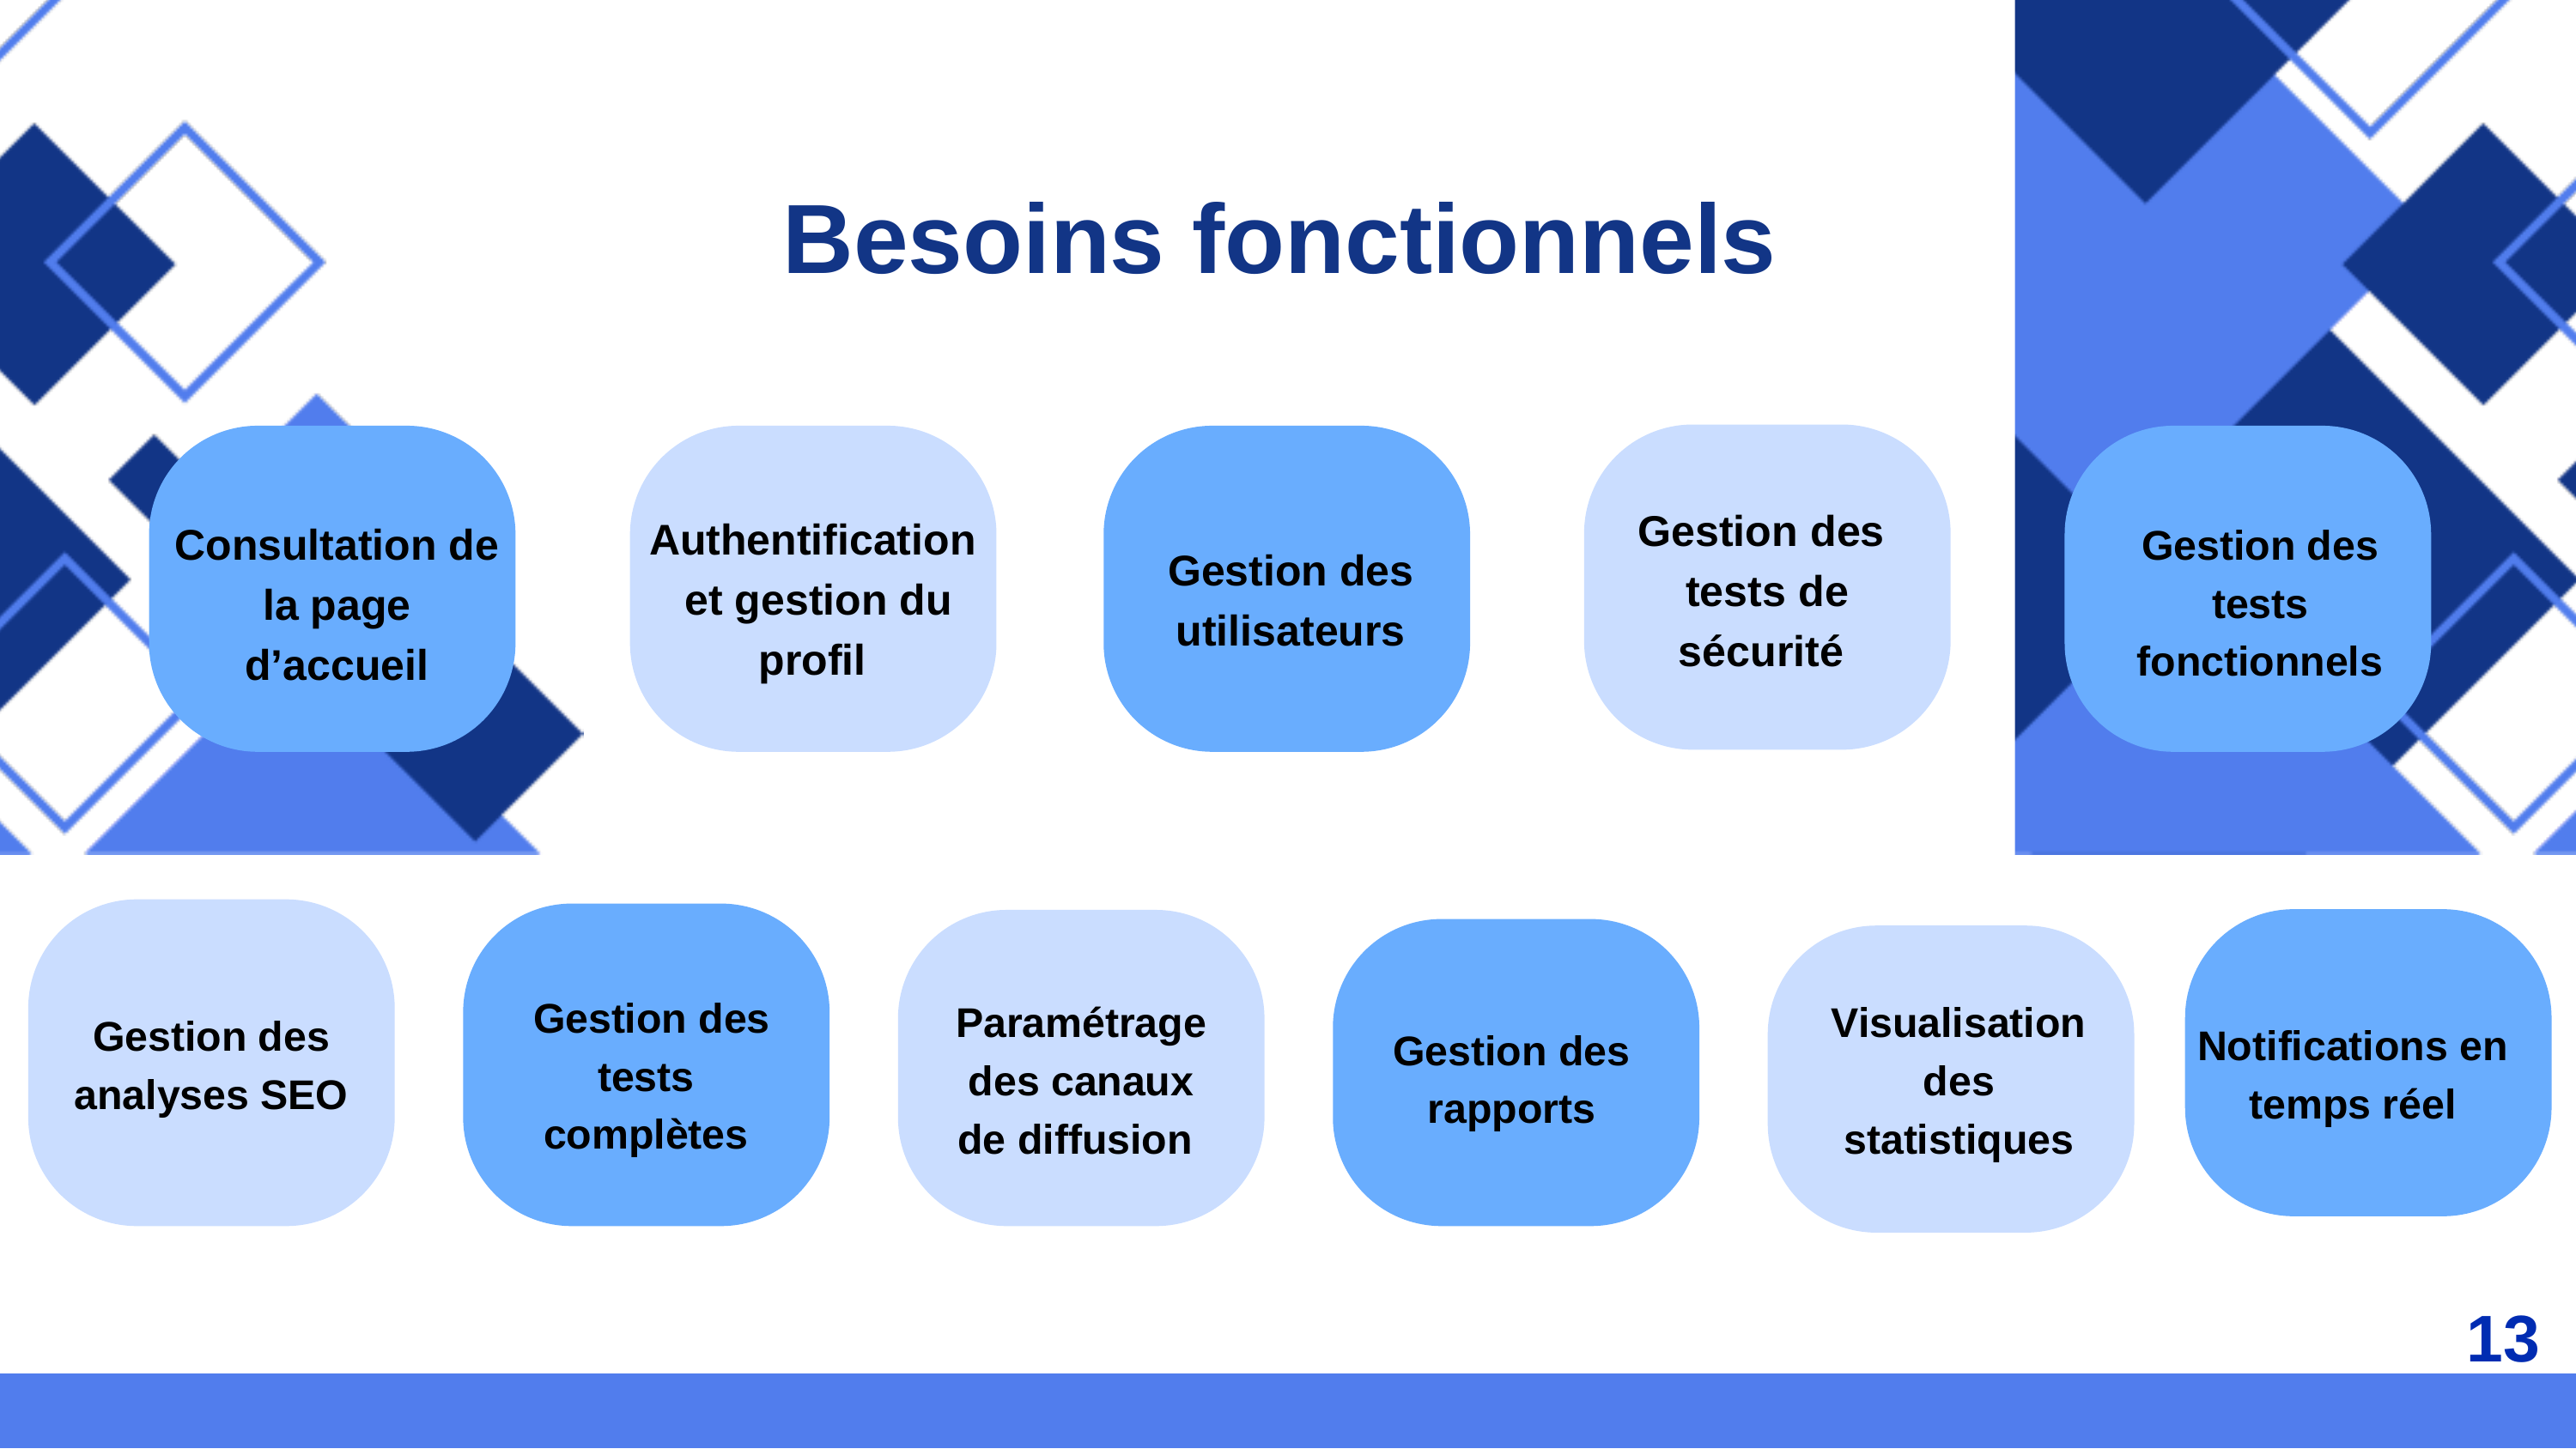

Besoins fonctionnels

Gestion des  tests de sécurité

Consultation de la page d’accueil

Authentification  et gestion du profil

Gestion des utilisateurs

Gestion des tests fonctionnels

Gestion des analyses SEO

 Gestion des tests complètes

Notifications en temps réel

Paramétrage des canaux de diffusion

Gestion des rapports

Visualisation des statistiques
13